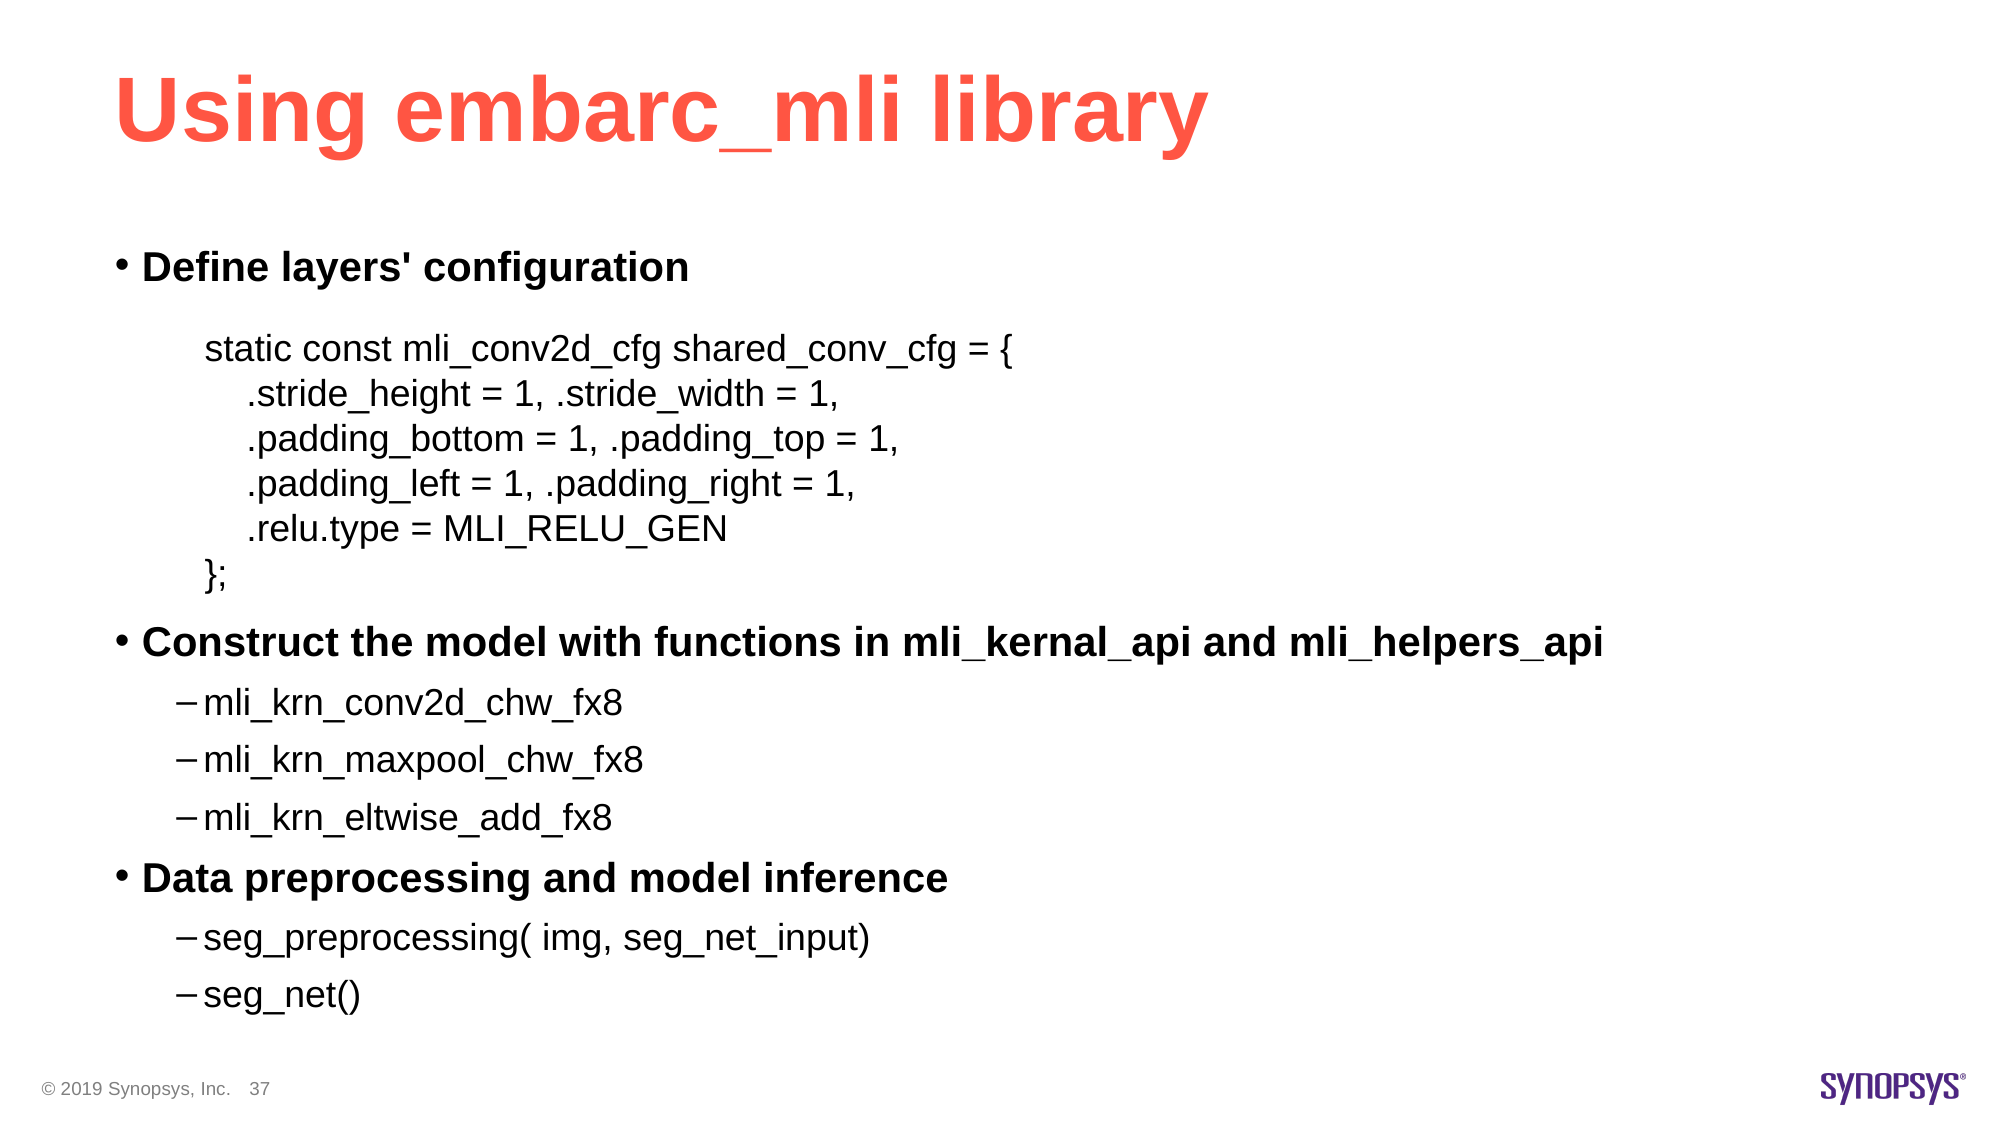

# Using embarc_mli library
Define layers' configuration

Construct the model with functions in mli_kernal_api and mli_helpers_api
mli_krn_conv2d_chw_fx8
mli_krn_maxpool_chw_fx8
mli_krn_eltwise_add_fx8
Data preprocessing and model inference
seg_preprocessing( img, seg_net_input)
seg_net()

static const mli_conv2d_cfg shared_conv_cfg = {
    .stride_height = 1, .stride_width = 1,
    .padding_bottom = 1, .padding_top = 1,
    .padding_left = 1, .padding_right = 1,
    .relu.type = MLI_RELU_GEN
};